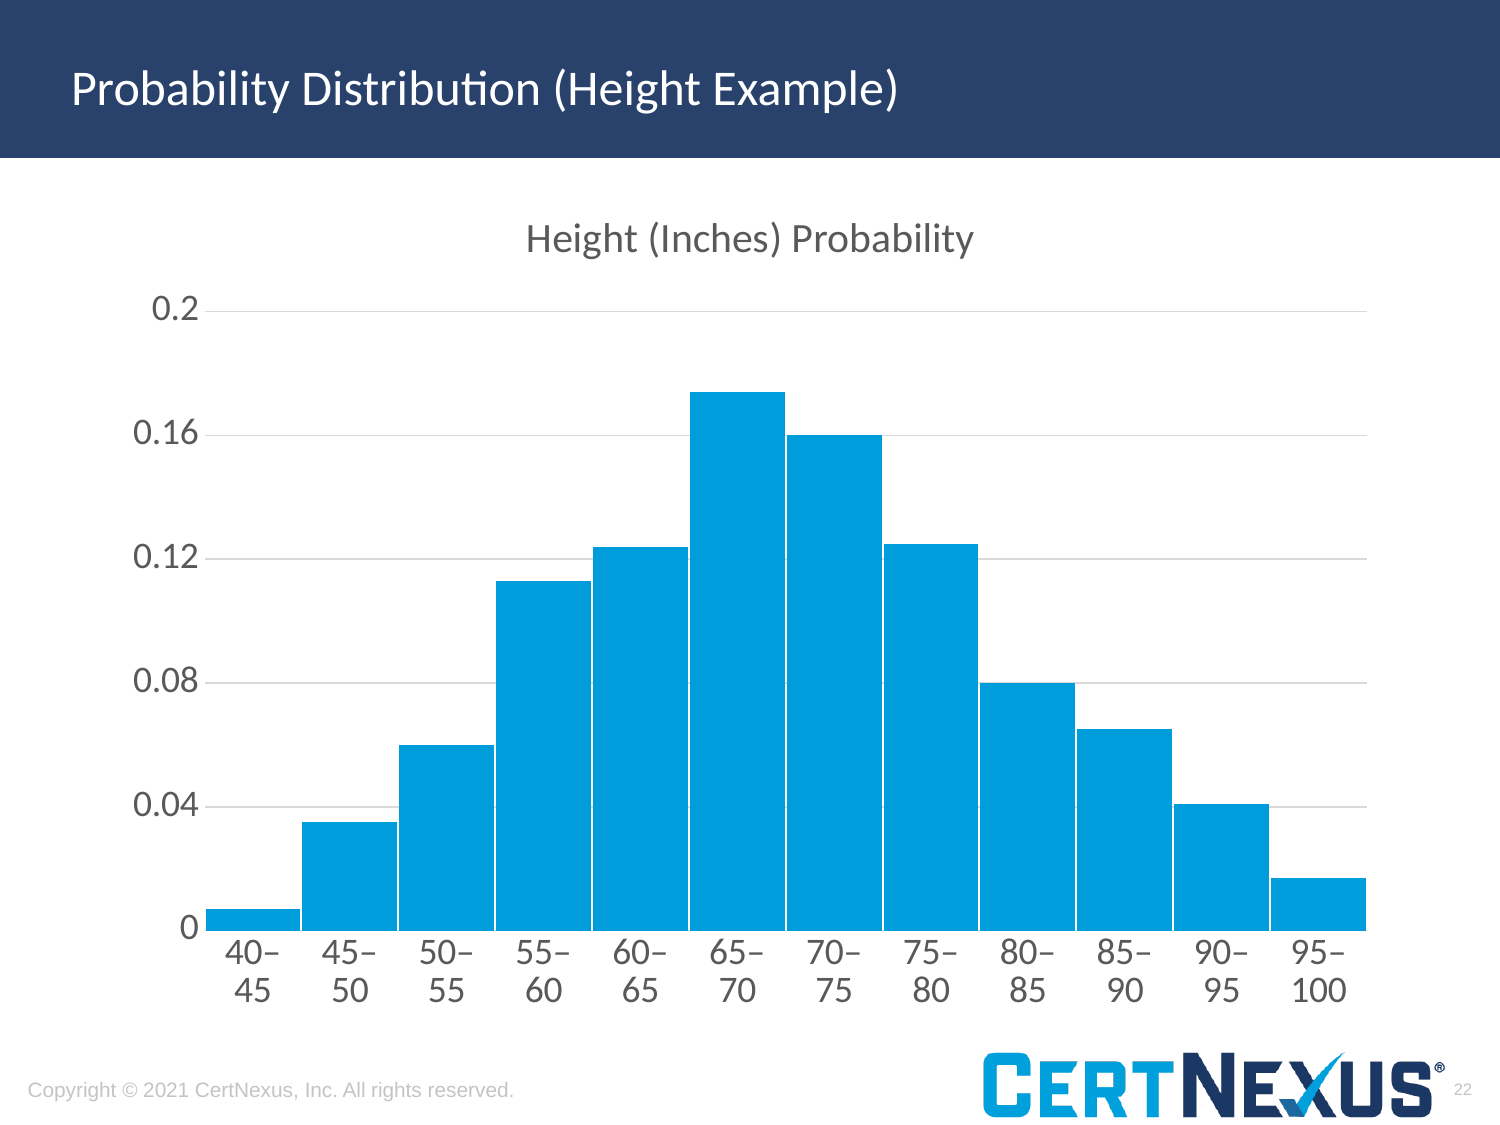

# Probability Distribution (Height Example)

### Chart: Height (Inches) Probability

| Category | frequency |
|---|---|
| 40–45 | 0.007 |
| 45–50 | 0.035 |
| 50–55 | 0.06 |
| 55–60 | 0.113 |
| 60–65 | 0.124 |
| 65–70 | 0.174 |
| 70–75 | 0.16 |
| 75–80 | 0.125 |
| 80–85 | 0.08 |
| 85–90 | 0.065 |
| 90–95 | 0.041 |
| 95–100 | 0.017 |
22